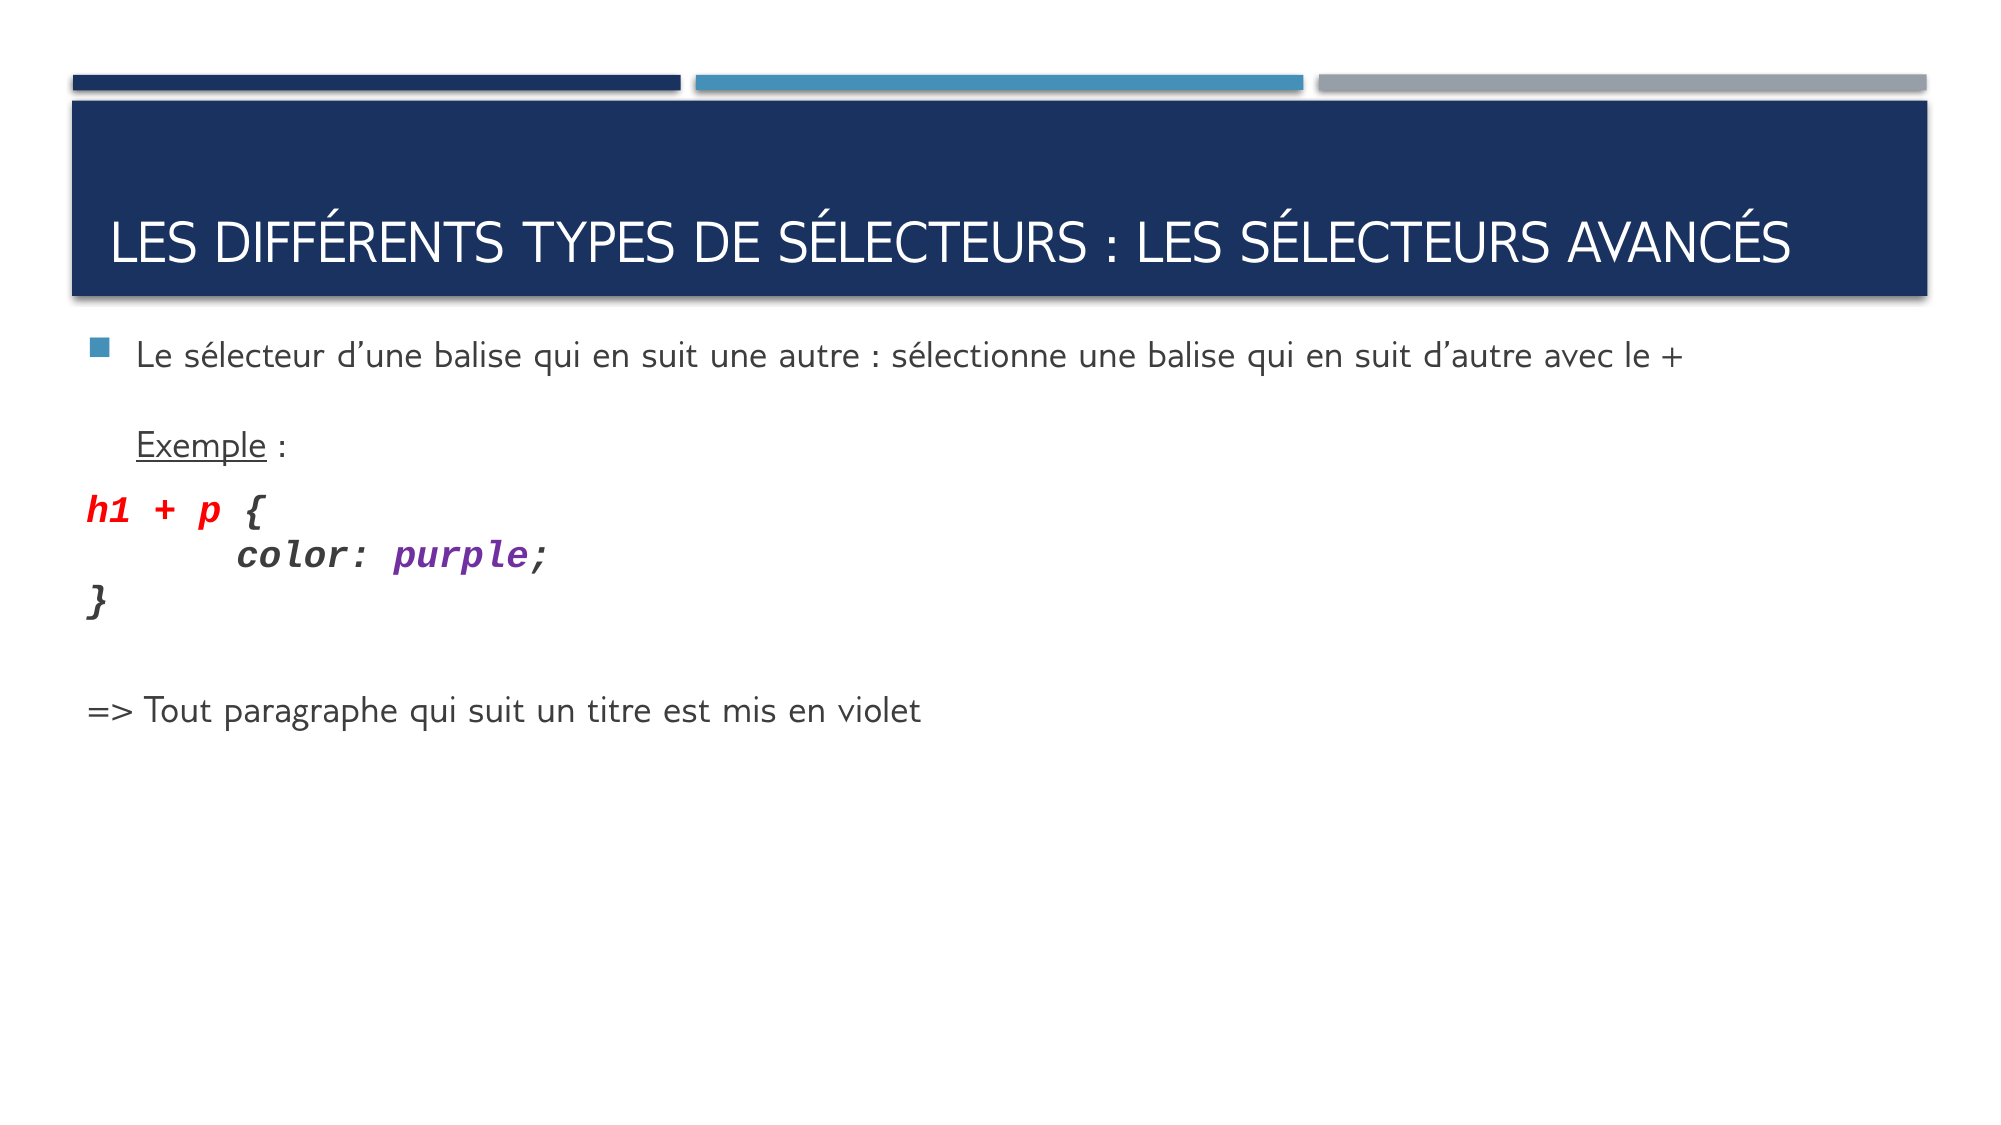

Le sélecteur d’une balise qui en suit une autre : sélectionne une balise qui en suit d’autre avec le +
Exemple :
h1 + p {
	color: purple;
}
=> Tout paragraphe qui suit un titre est mis en violet
# Les différents types de sélecteurs : les sélecteurs avancés